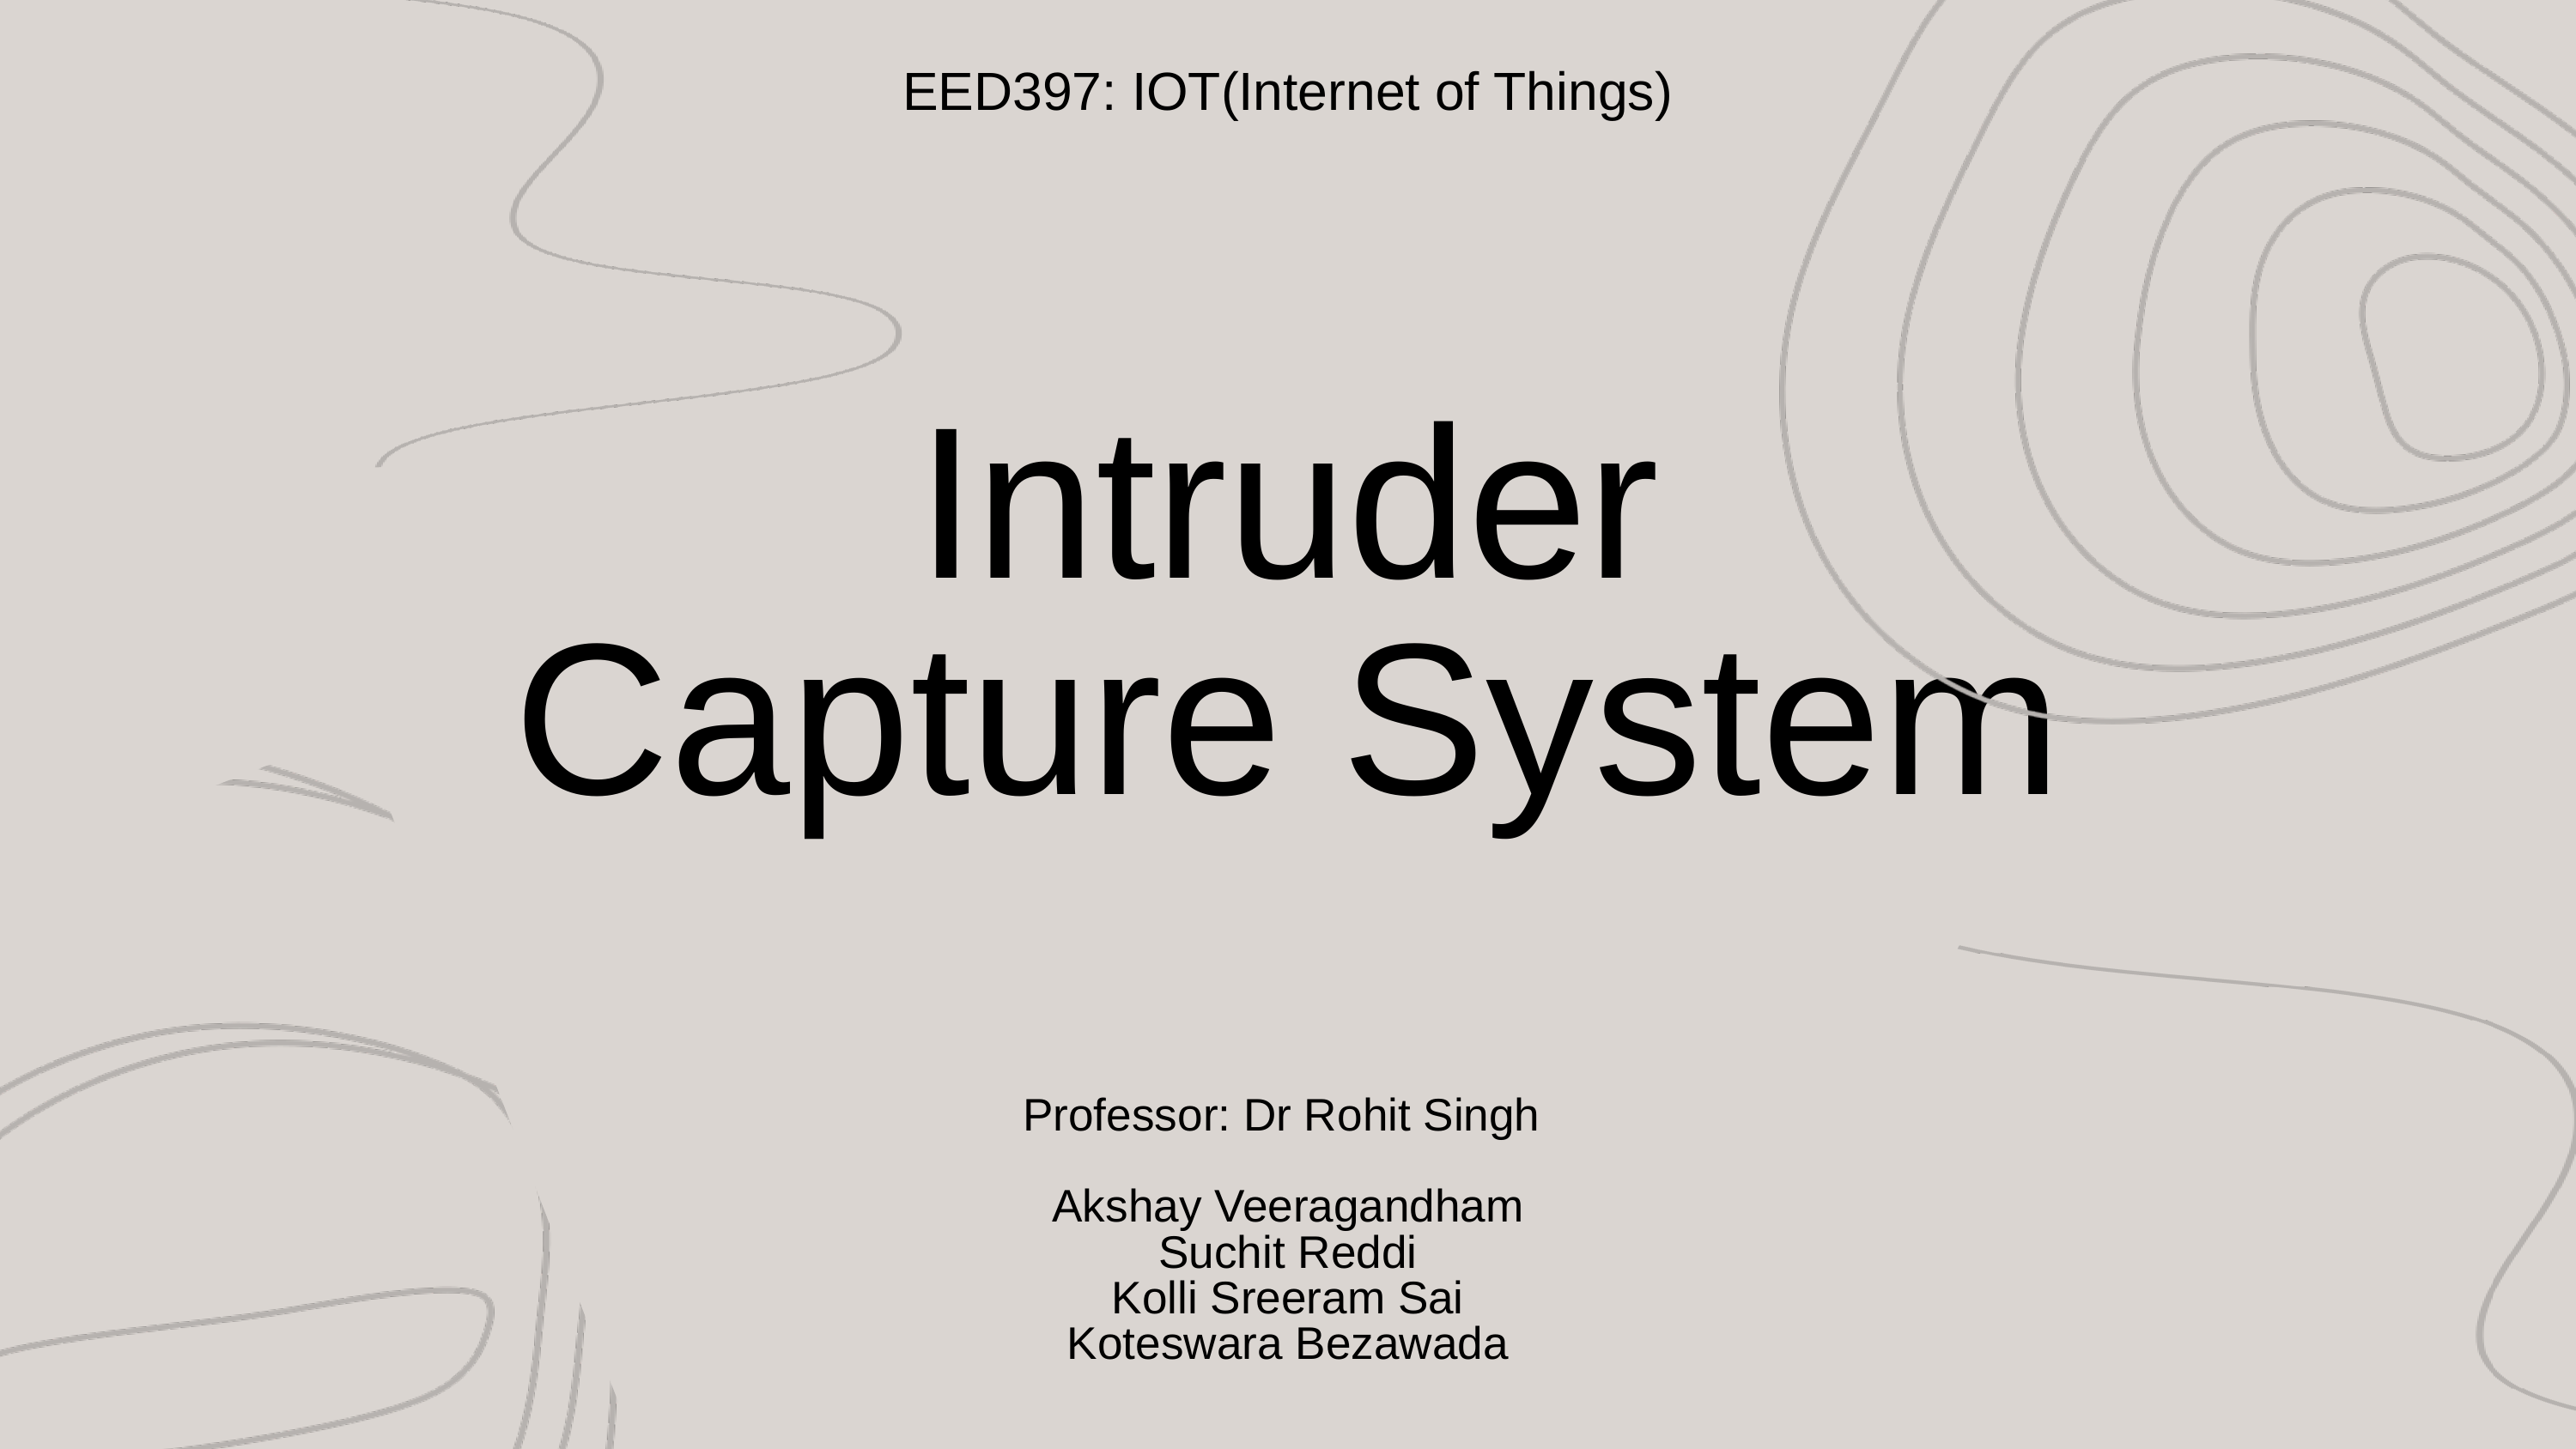

EED397: IOT(Internet of Things)

Intruder
Capture System

Professor: Dr Rohit Singh

Akshay Veeragandham
Suchit Reddi
Kolli Sreeram Sai
Koteswara Bezawada